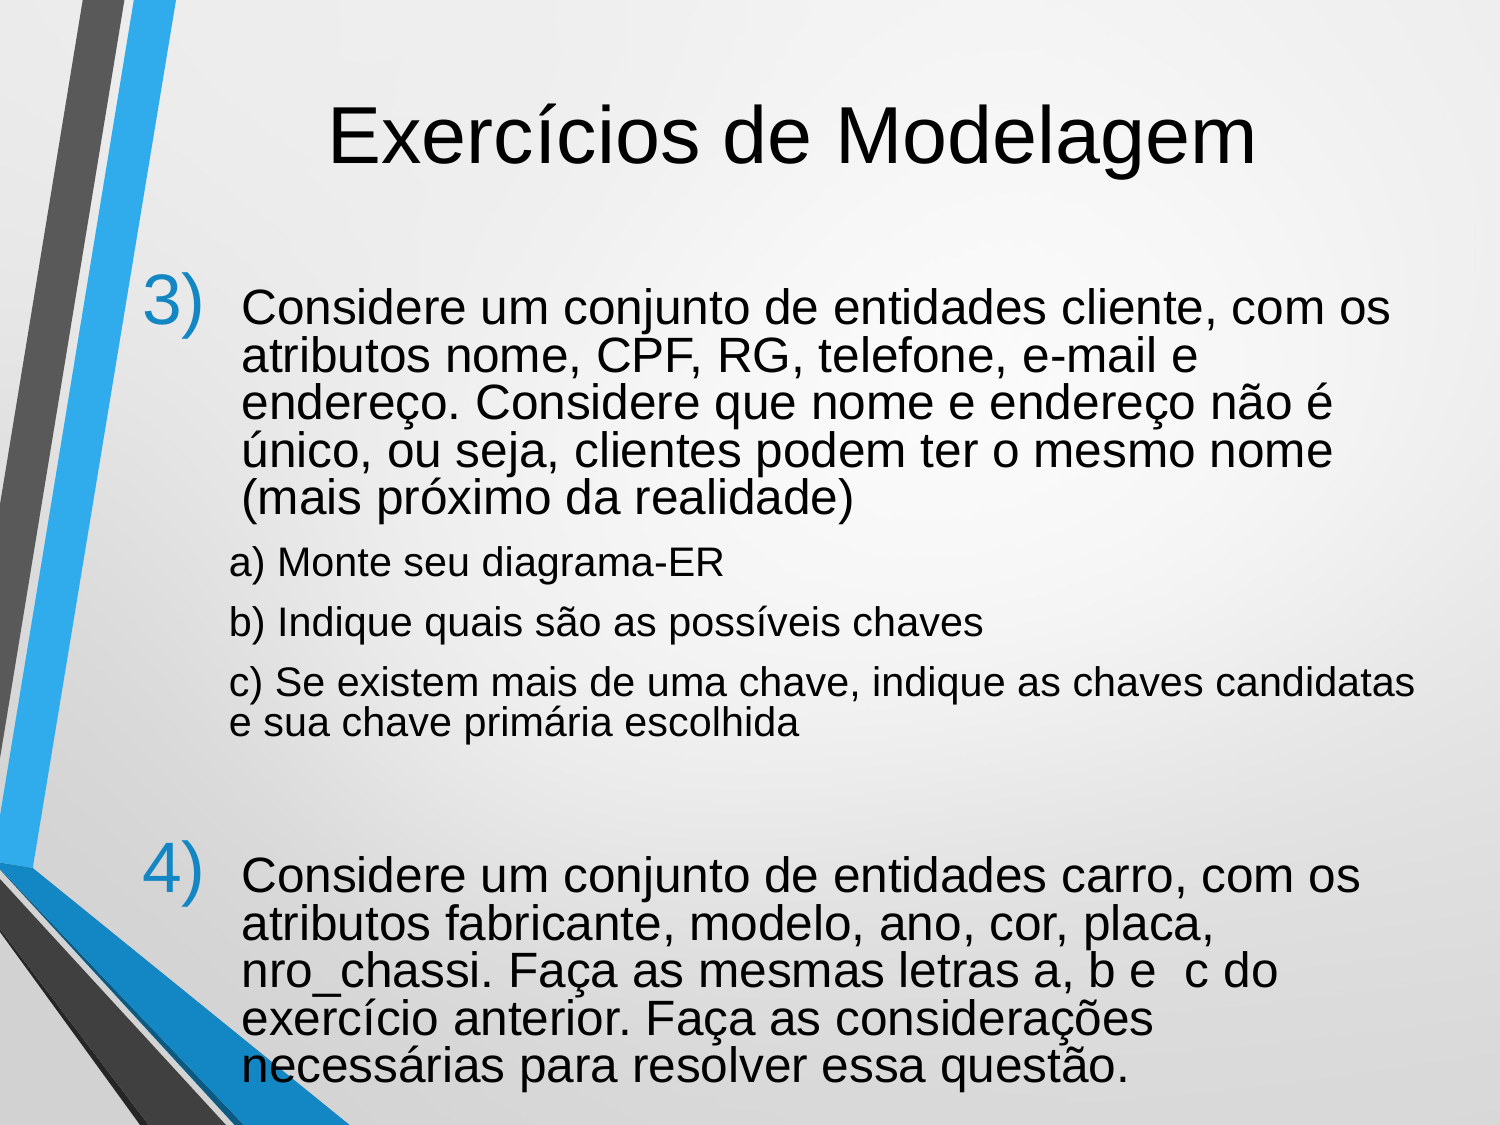

# Exercícios de Modelagem
Considere um conjunto de entidades cliente, com os atributos nome, CPF, RG, telefone, e-mail e endereço. Considere que nome e endereço não é único, ou seja, clientes podem ter o mesmo nome (mais próximo da realidade)
		a) Monte seu diagrama-ER
		b) Indique quais são as possíveis chaves
		c) Se existem mais de uma chave, indique as chaves candidatas e sua chave primária escolhida

Considere um conjunto de entidades carro, com os atributos fabricante, modelo, ano, cor, placa, nro_chassi. Faça as mesmas letras a, b e  c do exercício anterior. Faça as considerações necessárias para resolver essa questão.